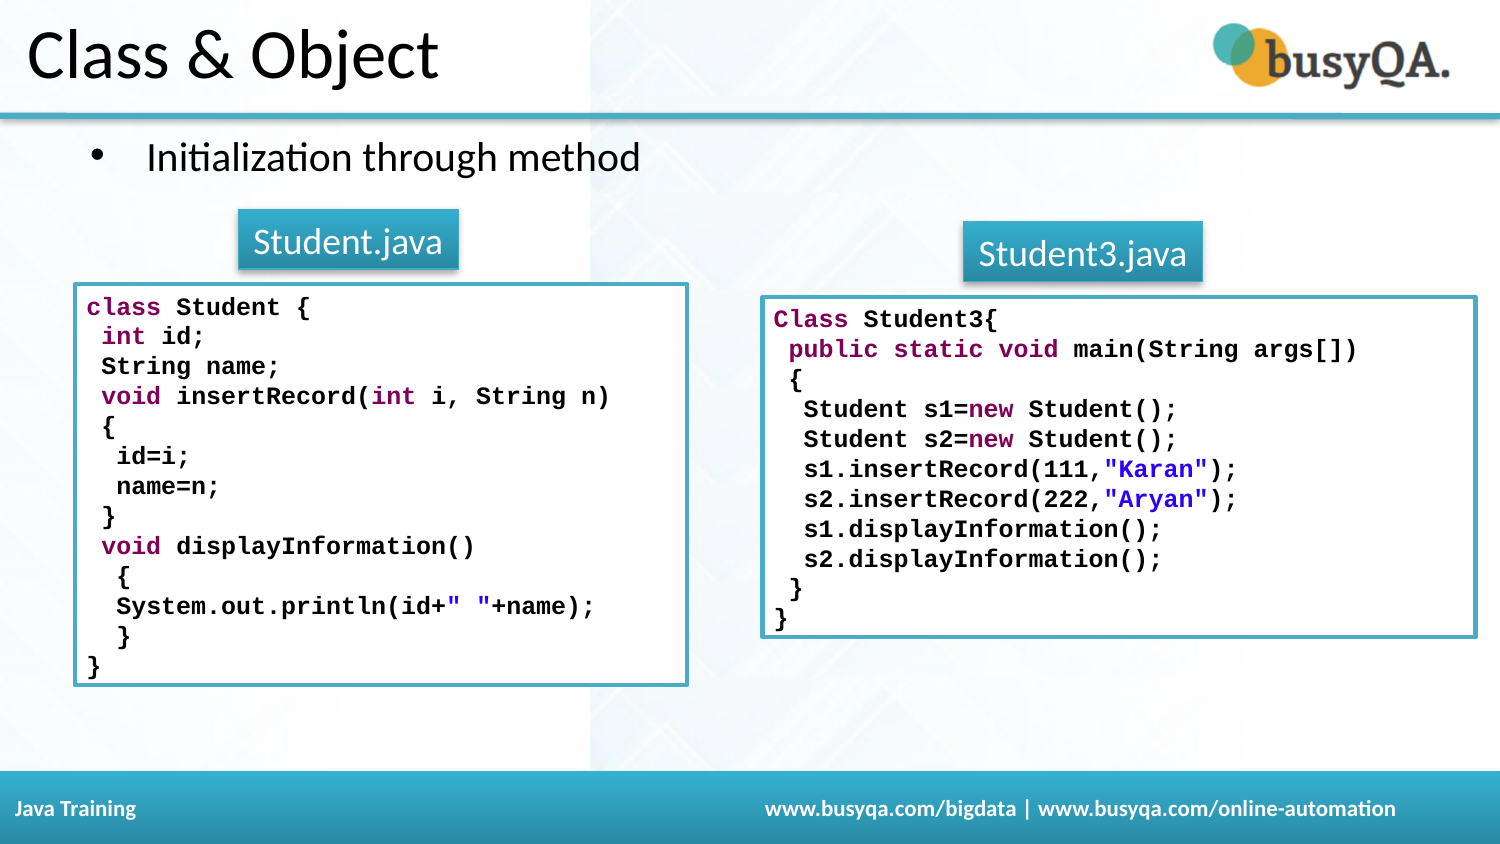

# Class & Object
Initialization through method
Student.java
Student3.java
class Student {
 int id;
 String name;
 void insertRecord(int i, String n)
 {
  id=i;
  name=n;
 }
 void displayInformation()
  {
  System.out.println(id+" "+name);
  }
}
Class Student3{
 public static void main(String args[])
 {
  Student s1=new Student();
  Student s2=new Student();
  s1.insertRecord(111,"Karan");
  s2.insertRecord(222,"Aryan");
  s1.displayInformation();
  s2.displayInformation();
 }
}